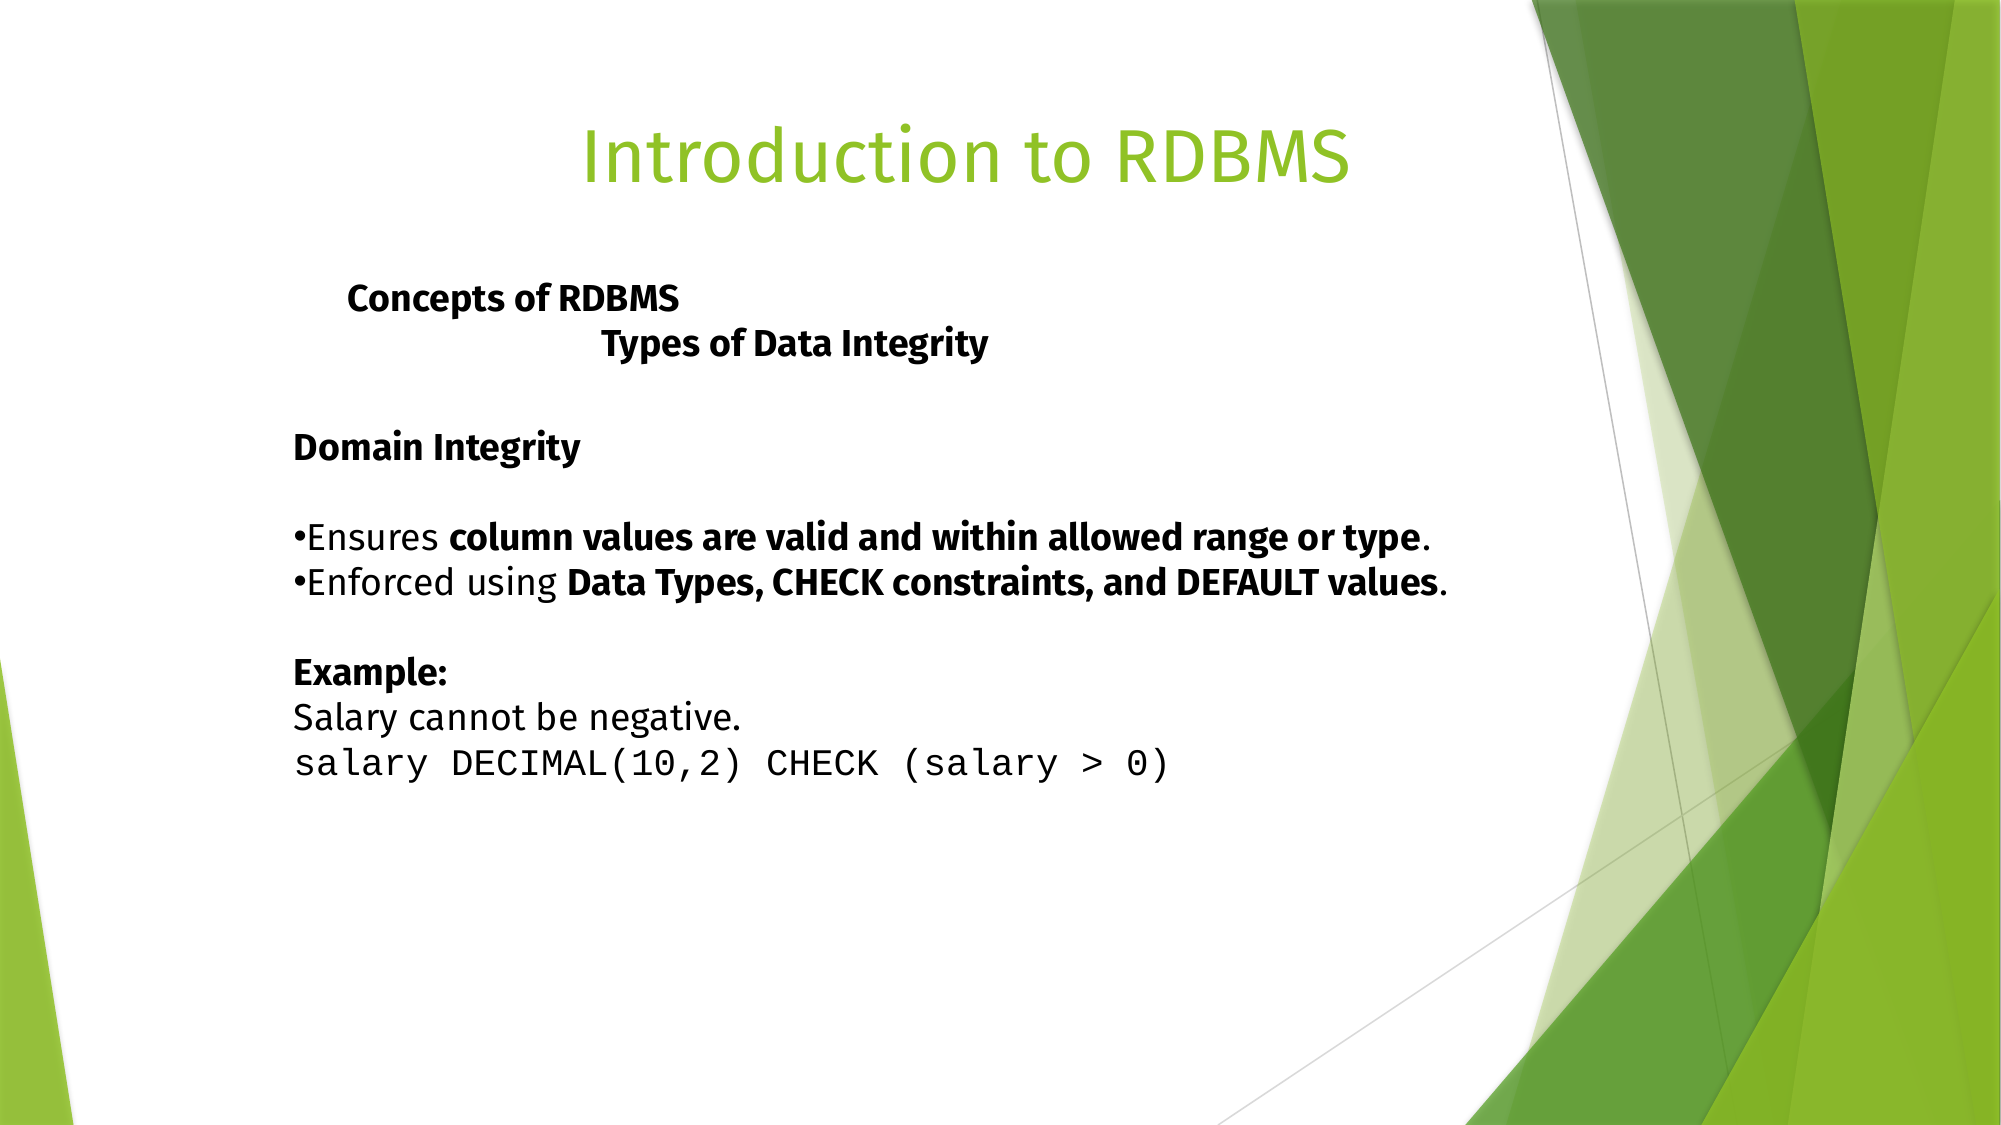

# Introduction to RDBMS
						Concepts of RDBMS

Types of Data Integrity
Domain Integrity

Ensures column values are valid and within allowed range or type.
Enforced using Data Types, CHECK constraints, and DEFAULT values.

Example:
Salary cannot be negative.
salary DECIMAL(10,2) CHECK (salary > 0)